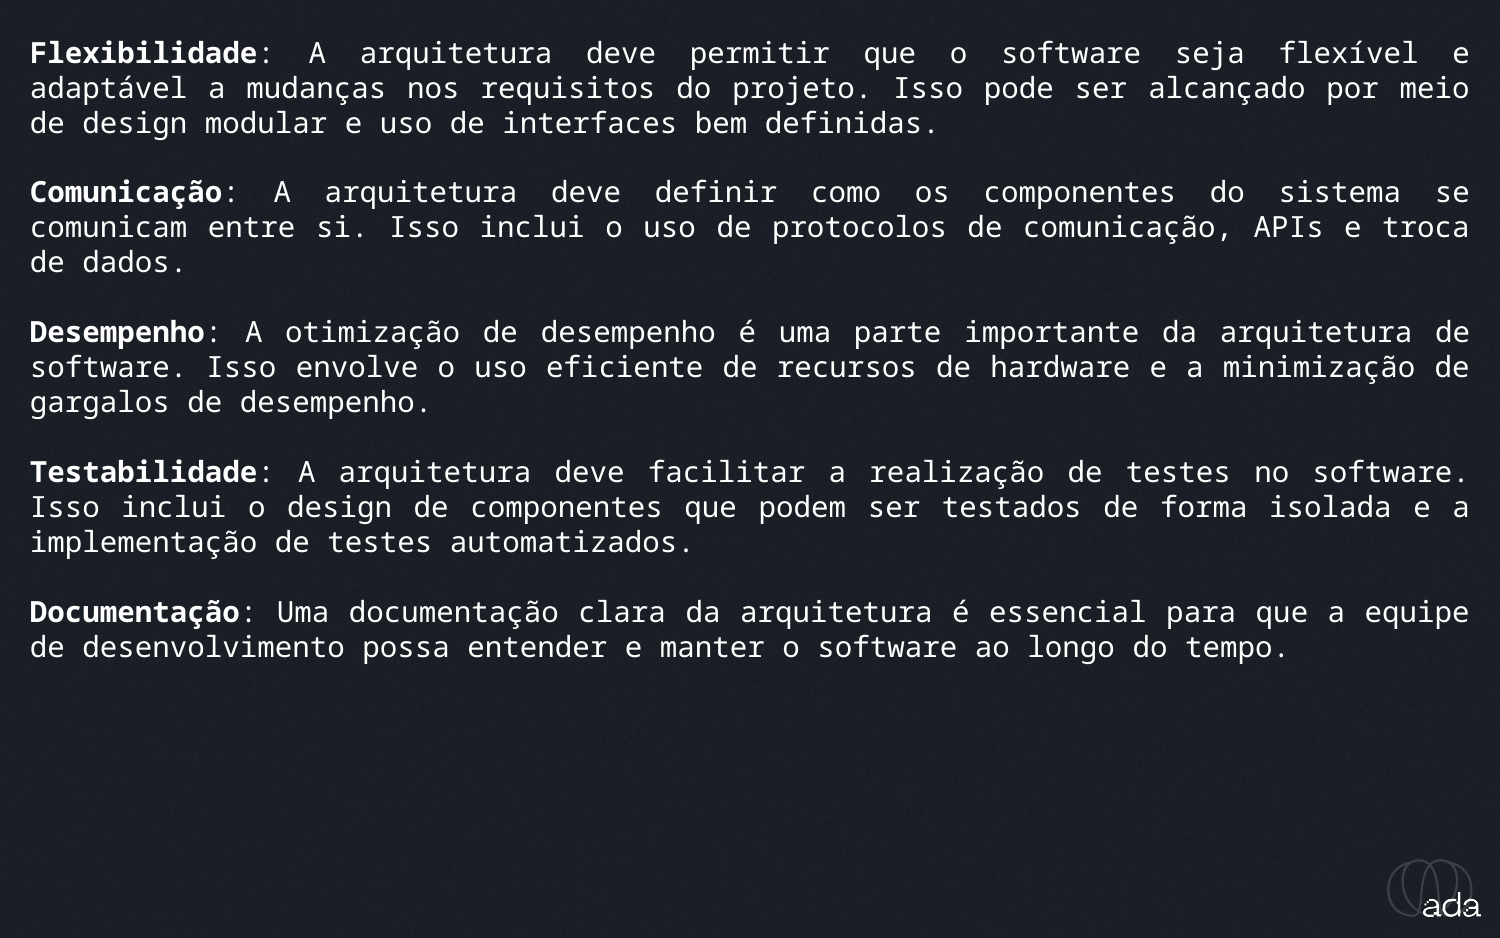

_conceitos e princípios chaves na arquitetura
Flexibilidade: A arquitetura deve permitir que o software seja flexível e adaptável a mudanças nos requisitos do projeto. Isso pode ser alcançado por meio de design modular e uso de interfaces bem definidas.

Comunicação: A arquitetura deve definir como os componentes do sistema se comunicam entre si. Isso inclui o uso de protocolos de comunicação, APIs e troca de dados.

Desempenho: A otimização de desempenho é uma parte importante da arquitetura de software. Isso envolve o uso eficiente de recursos de hardware e a minimização de gargalos de desempenho.

Testabilidade: A arquitetura deve facilitar a realização de testes no software. Isso inclui o design de componentes que podem ser testados de forma isolada e a implementação de testes automatizados.

Documentação: Uma documentação clara da arquitetura é essencial para que a equipe de desenvolvimento possa entender e manter o software ao longo do tempo.